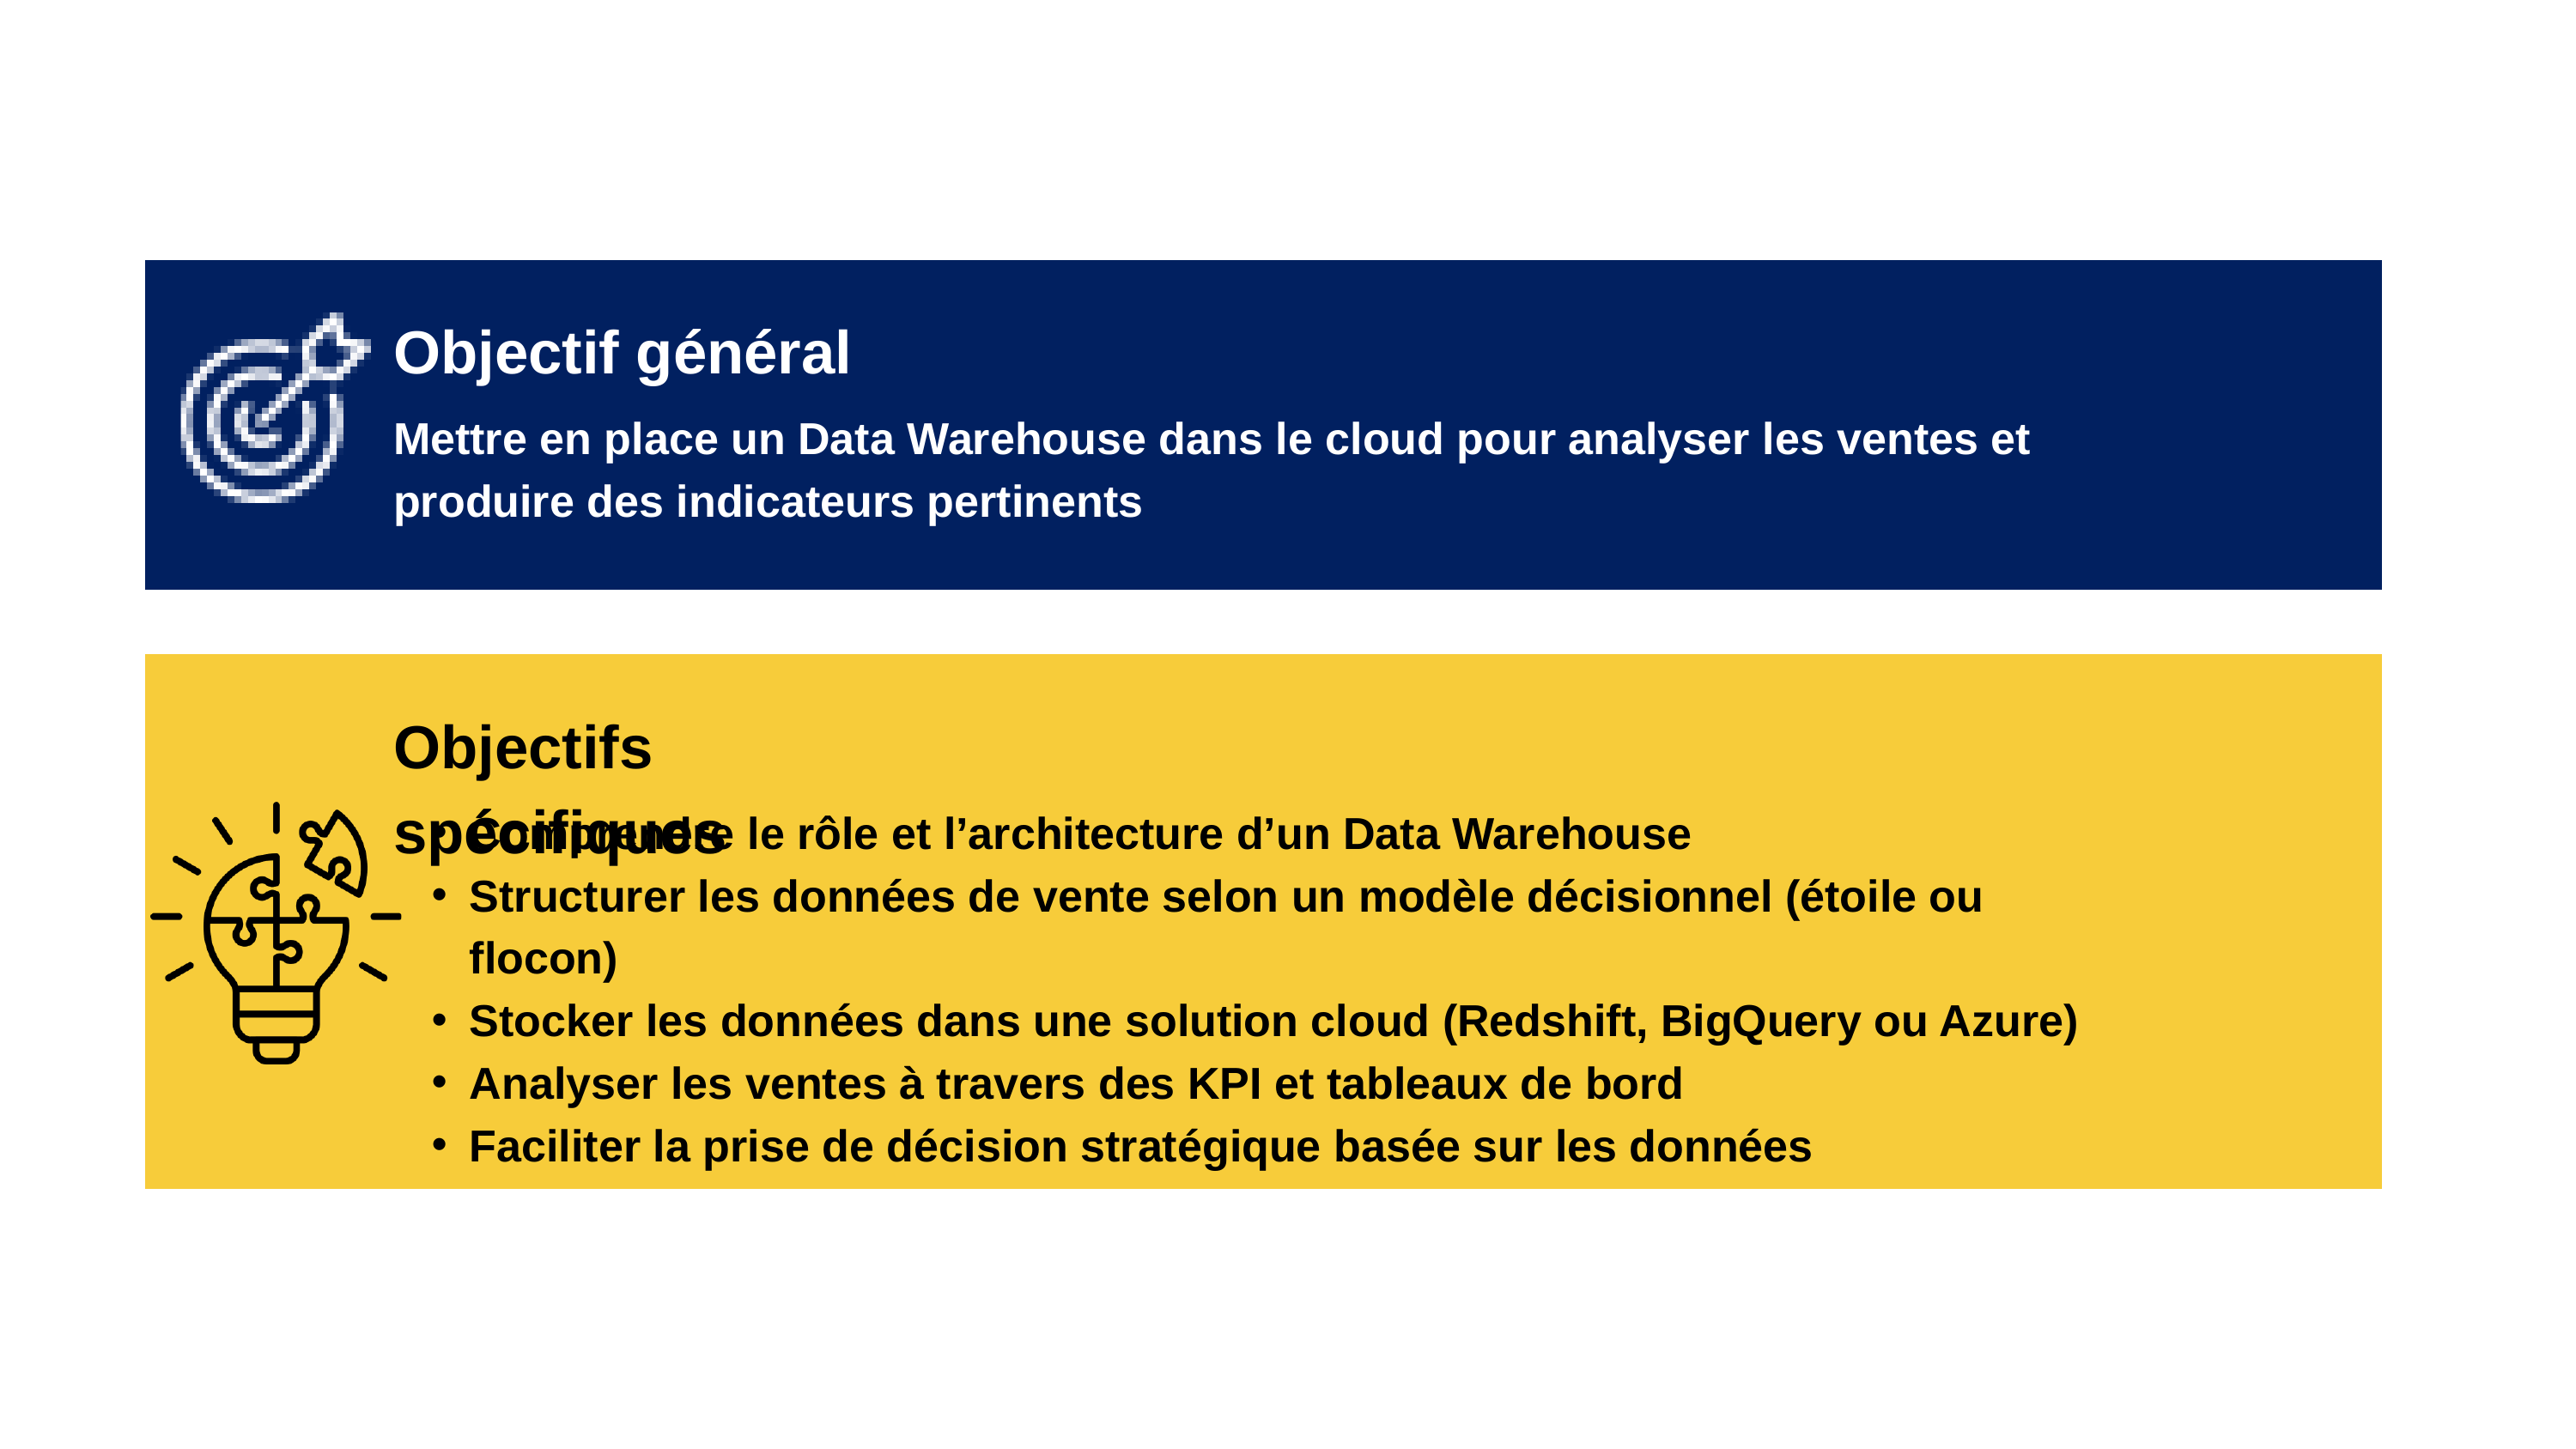

Objectif général

Mettre en place un Data Warehouse dans le cloud pour analyser les ventes et produire des indicateurs pertinents

Objectifs spécifiques
Comprendre le rôle et l’architecture d’un Data Warehouse
Structurer les données de vente selon un modèle décisionnel (étoile ou flocon)
Stocker les données dans une solution cloud (Redshift, BigQuery ou Azure)
Analyser les ventes à travers des KPI et tableaux de bord
Faciliter la prise de décision stratégique basée sur les données